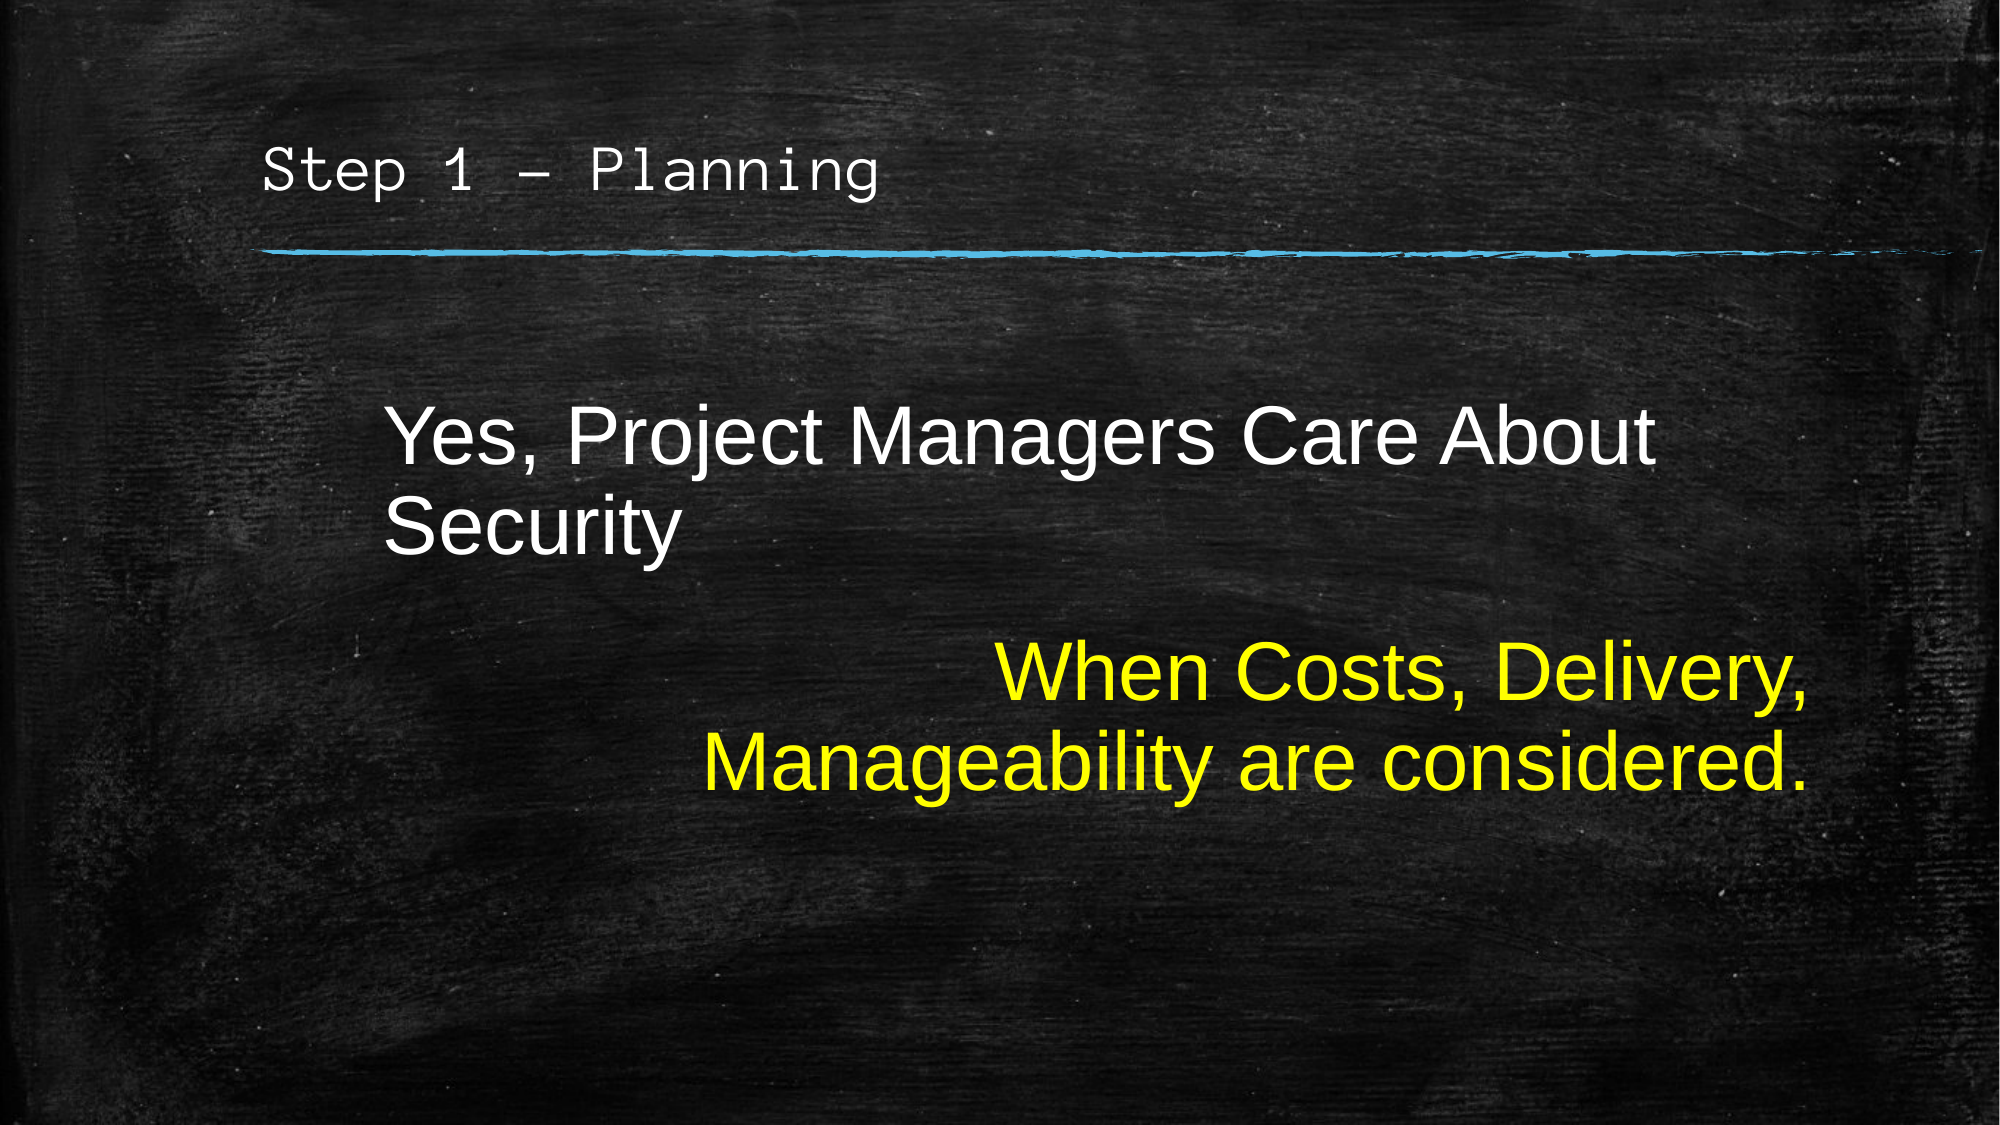

# Step 1 - Planning
Yes, Project Managers Care About Security
When Costs, Delivery, Manageability are considered.